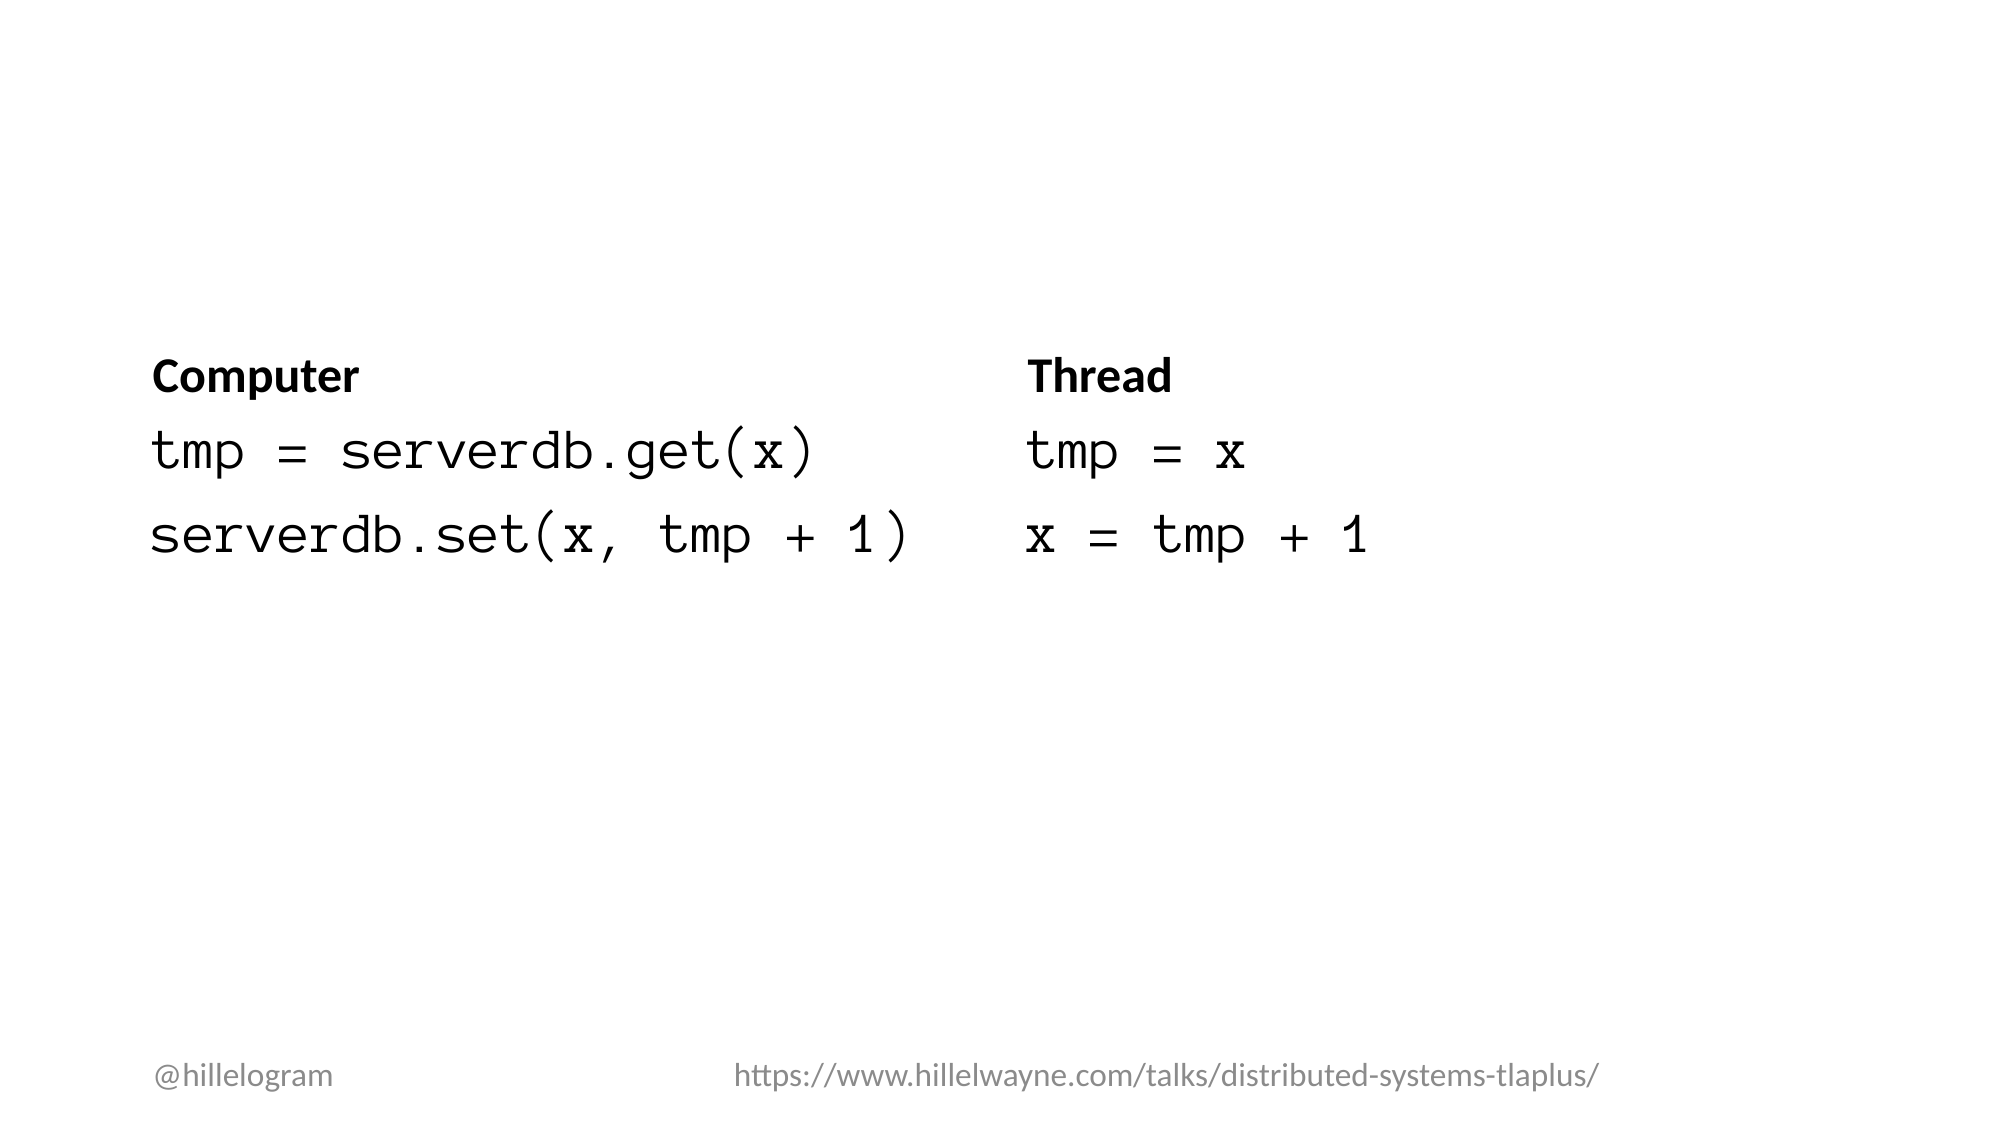

#
Computer
Thread
tmp = serverdb.get(x)
serverdb.set(x, tmp + 1)

tmp = x
x = tmp + 1
@hillelogram
https://www.hillelwayne.com/talks/distributed-systems-tlaplus/